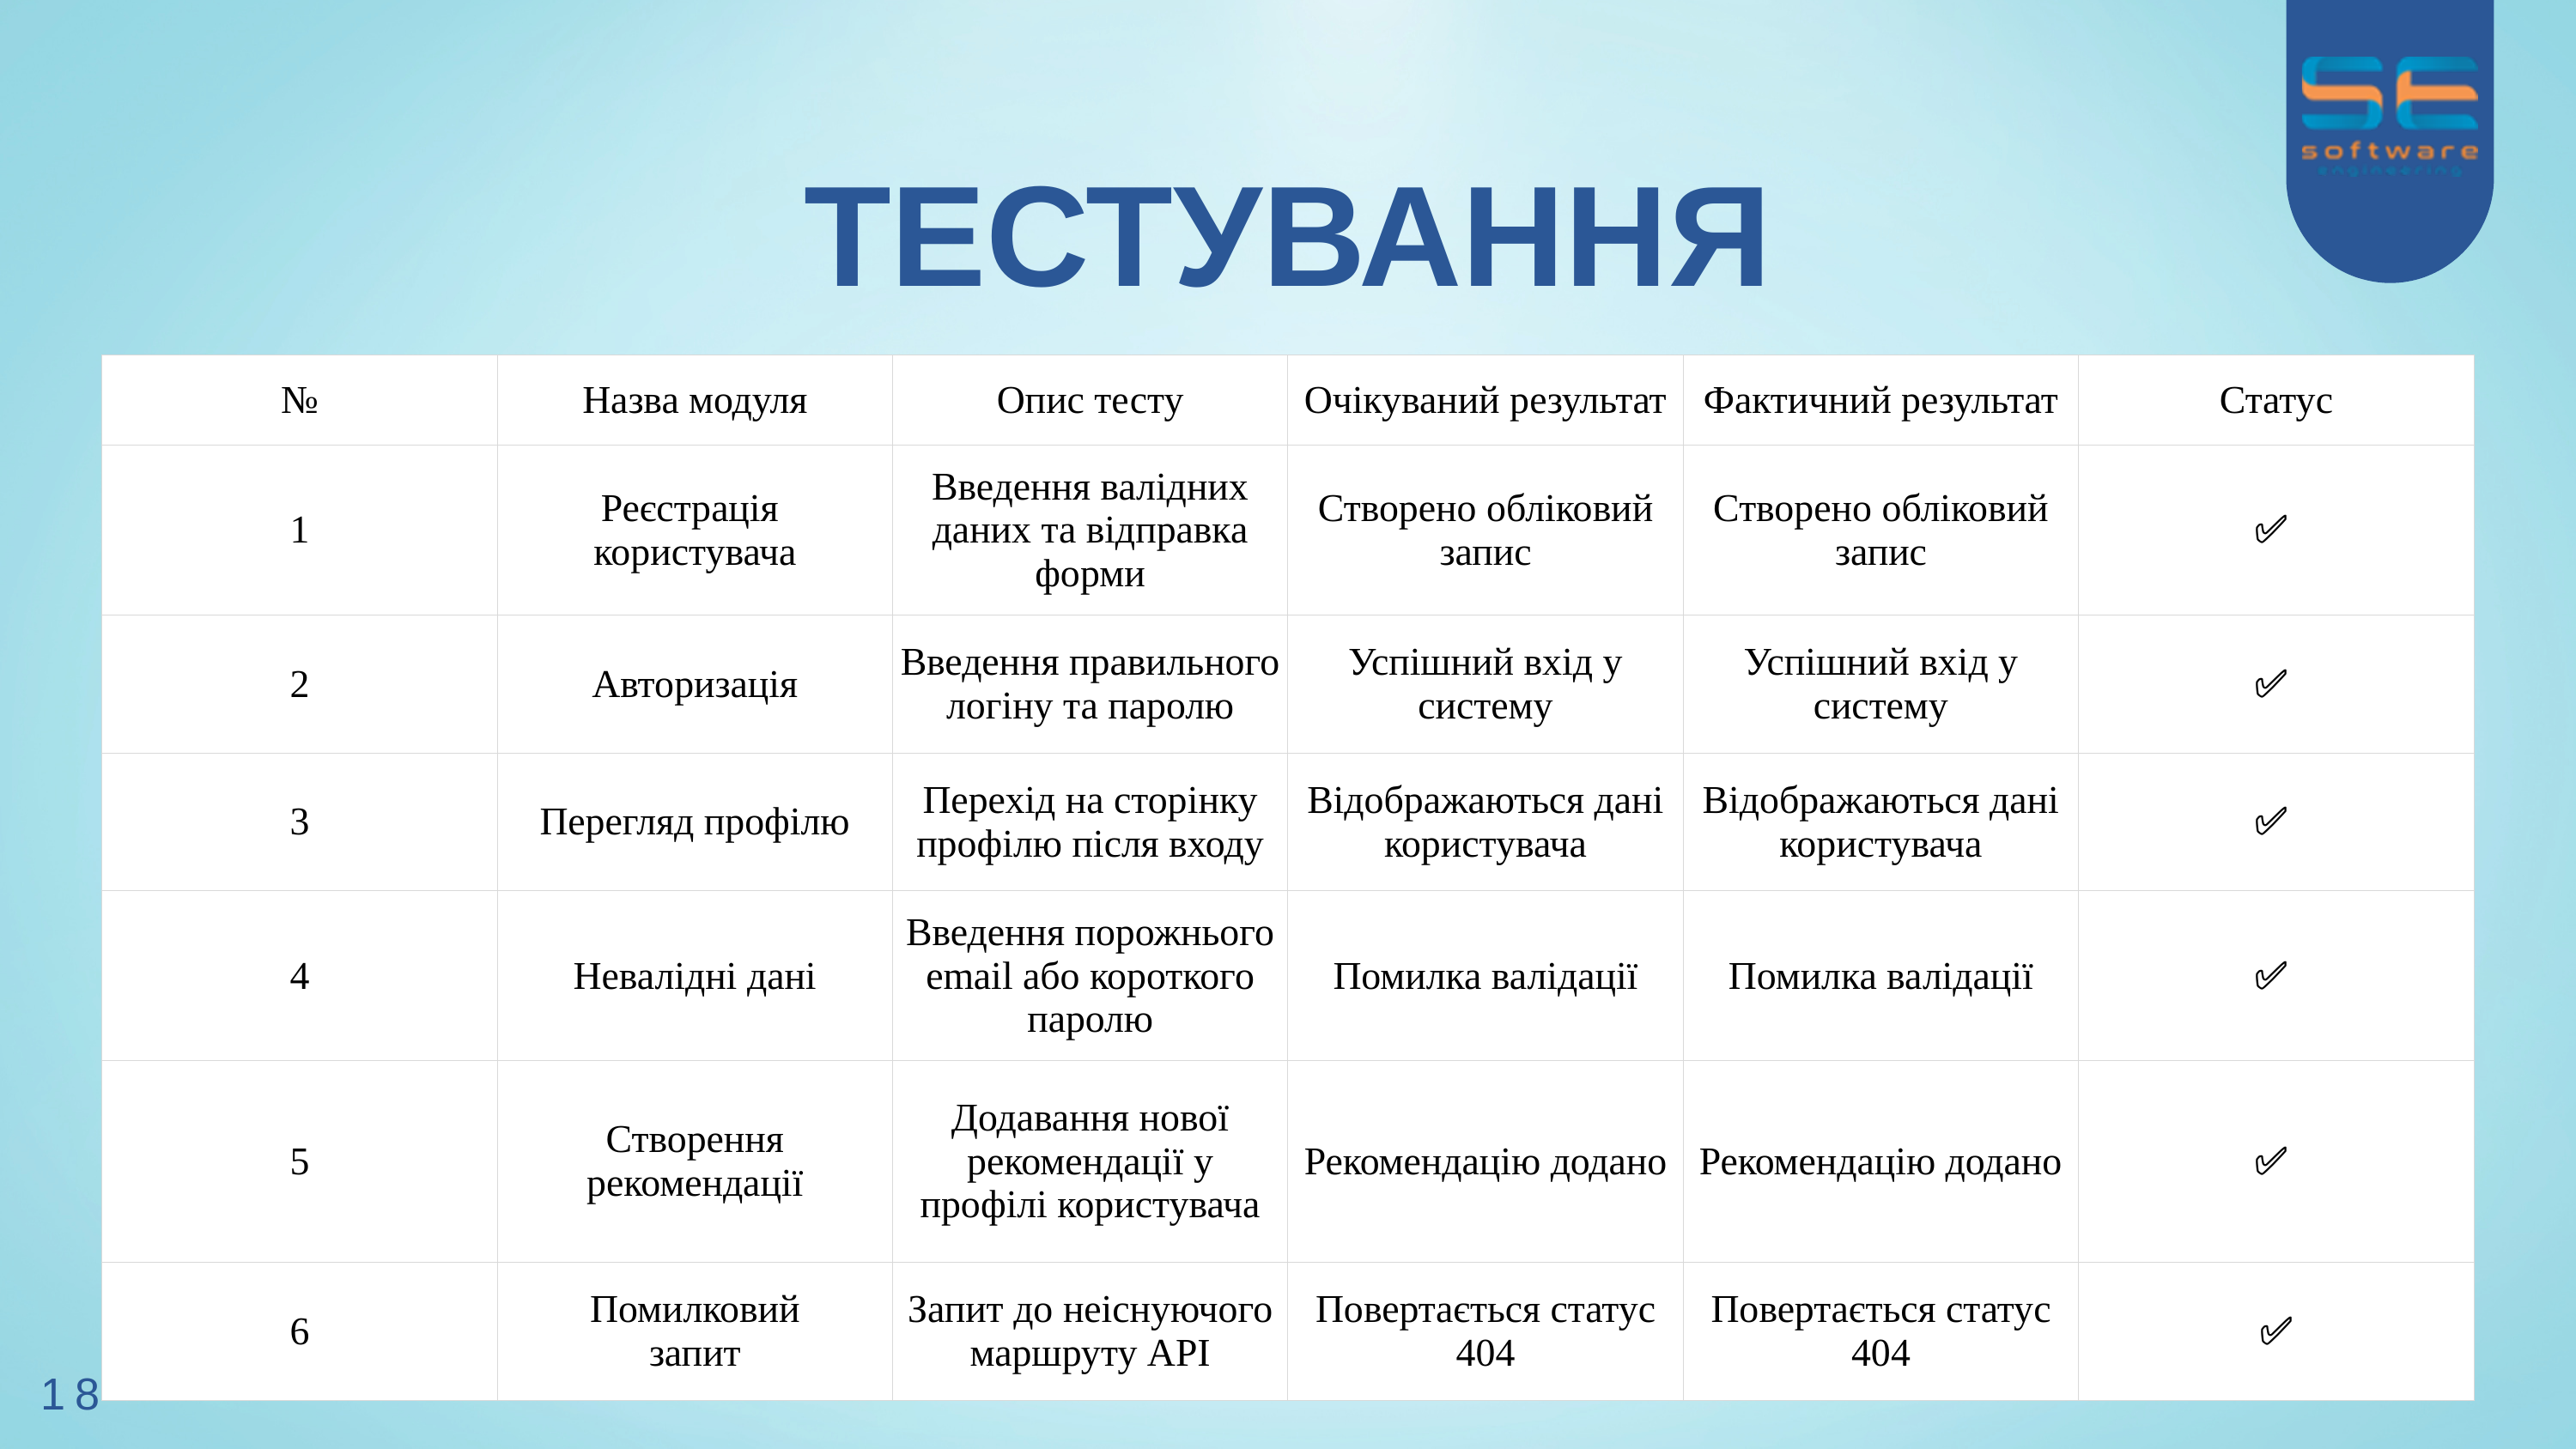

ТЕСТУВАННЯ

| № | Назва модуля | Опис тесту | Очікуваний результат | Фактичний результат | Статус |
| --- | --- | --- | --- | --- | --- |
| 1 | Реєстрація користувача | Введення валідних даних та відправка форми | Створено обліковий запис | Створено обліковий запис | ✅ |
| 2 | Авторизація | Введення правильного логіну та паролю | Успішний вхід у систему | Успішний вхід у систему | ✅ |
| 3 | Перегляд профілю | Перехід на сторінку профілю після входу | Відображаються дані користувача | Відображаються дані користувача | ✅ |
| 4 | Невалідні дані | Введення порожнього email або короткого паролю | Помилка валідації | Помилка валідації | ✅ |
| 5 | Створення рекомендації | Додавання нової рекомендації у профілі користувача | Рекомендацію додано | Рекомендацію додано | ✅ |
| 6 | Помилковий запит | Запит до неіснуючого маршруту API | Повертається статус 404 | Повертається статус 404 | ✅ |
18